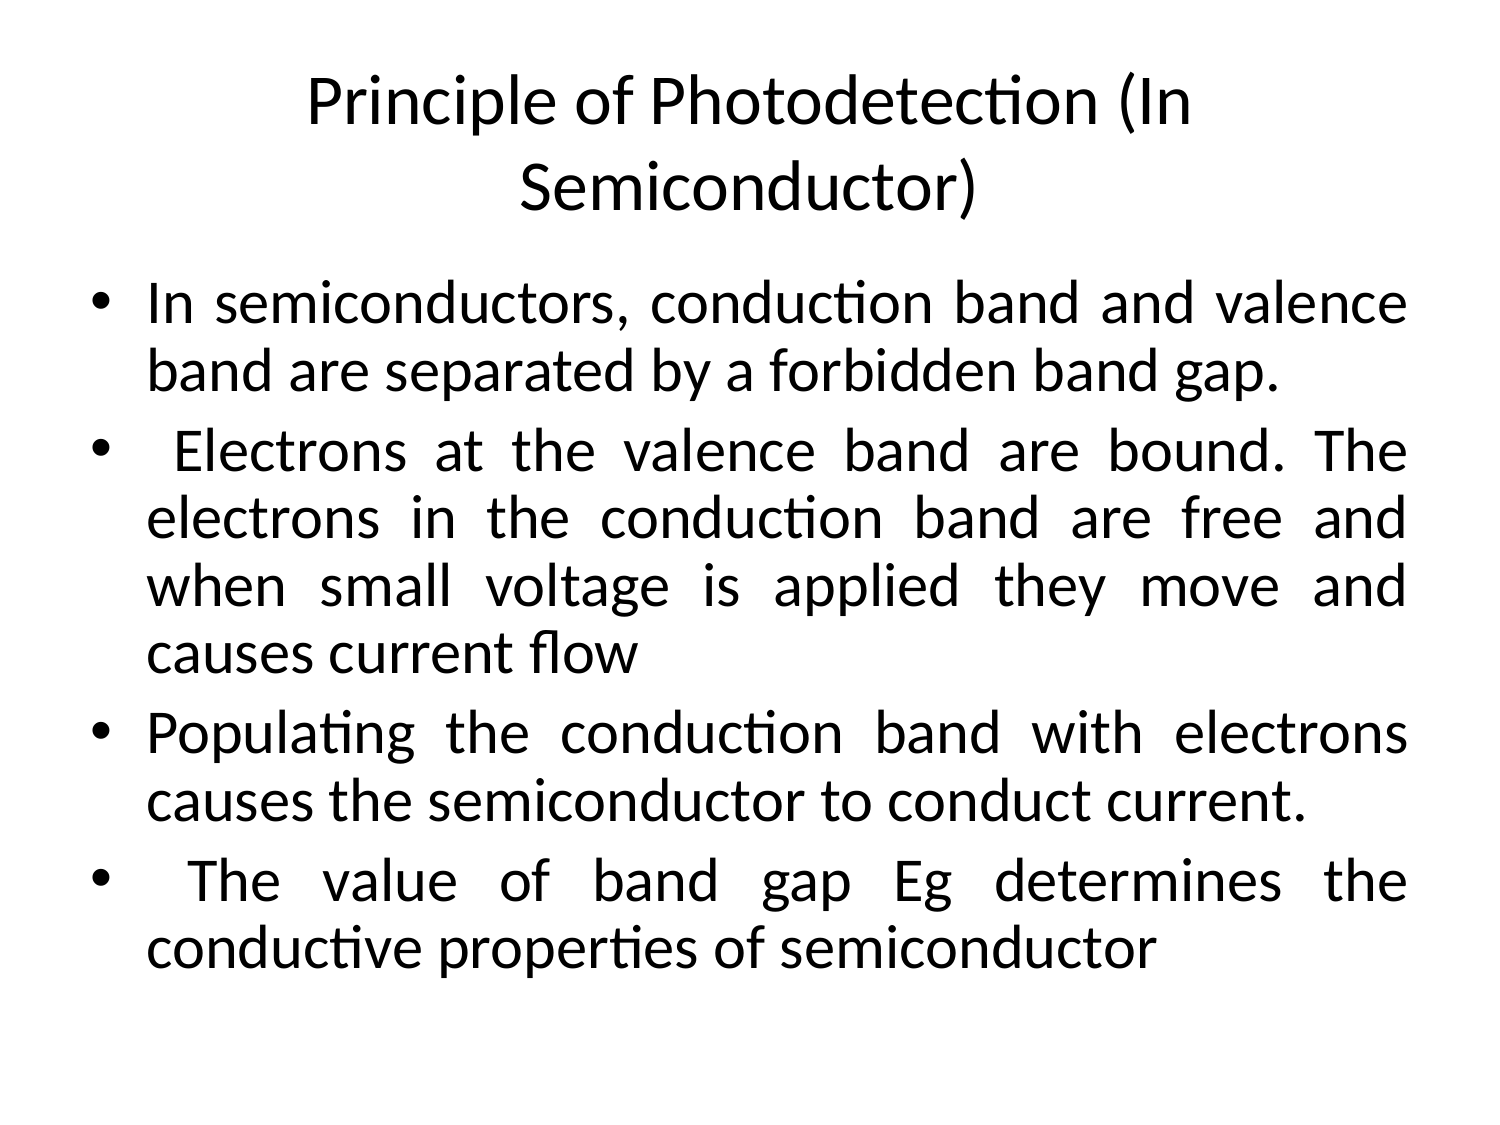

# Principle of Photodetection (In Semiconductor)
In semiconductors, conduction band and valence band are separated by a forbidden band gap.
 Electrons at the valence band are bound. The electrons in the conduction band are free and when small voltage is applied they move and causes current flow
Populating the conduction band with electrons causes the semiconductor to conduct current.
 The value of band gap Eg determines the conductive properties of semiconductor